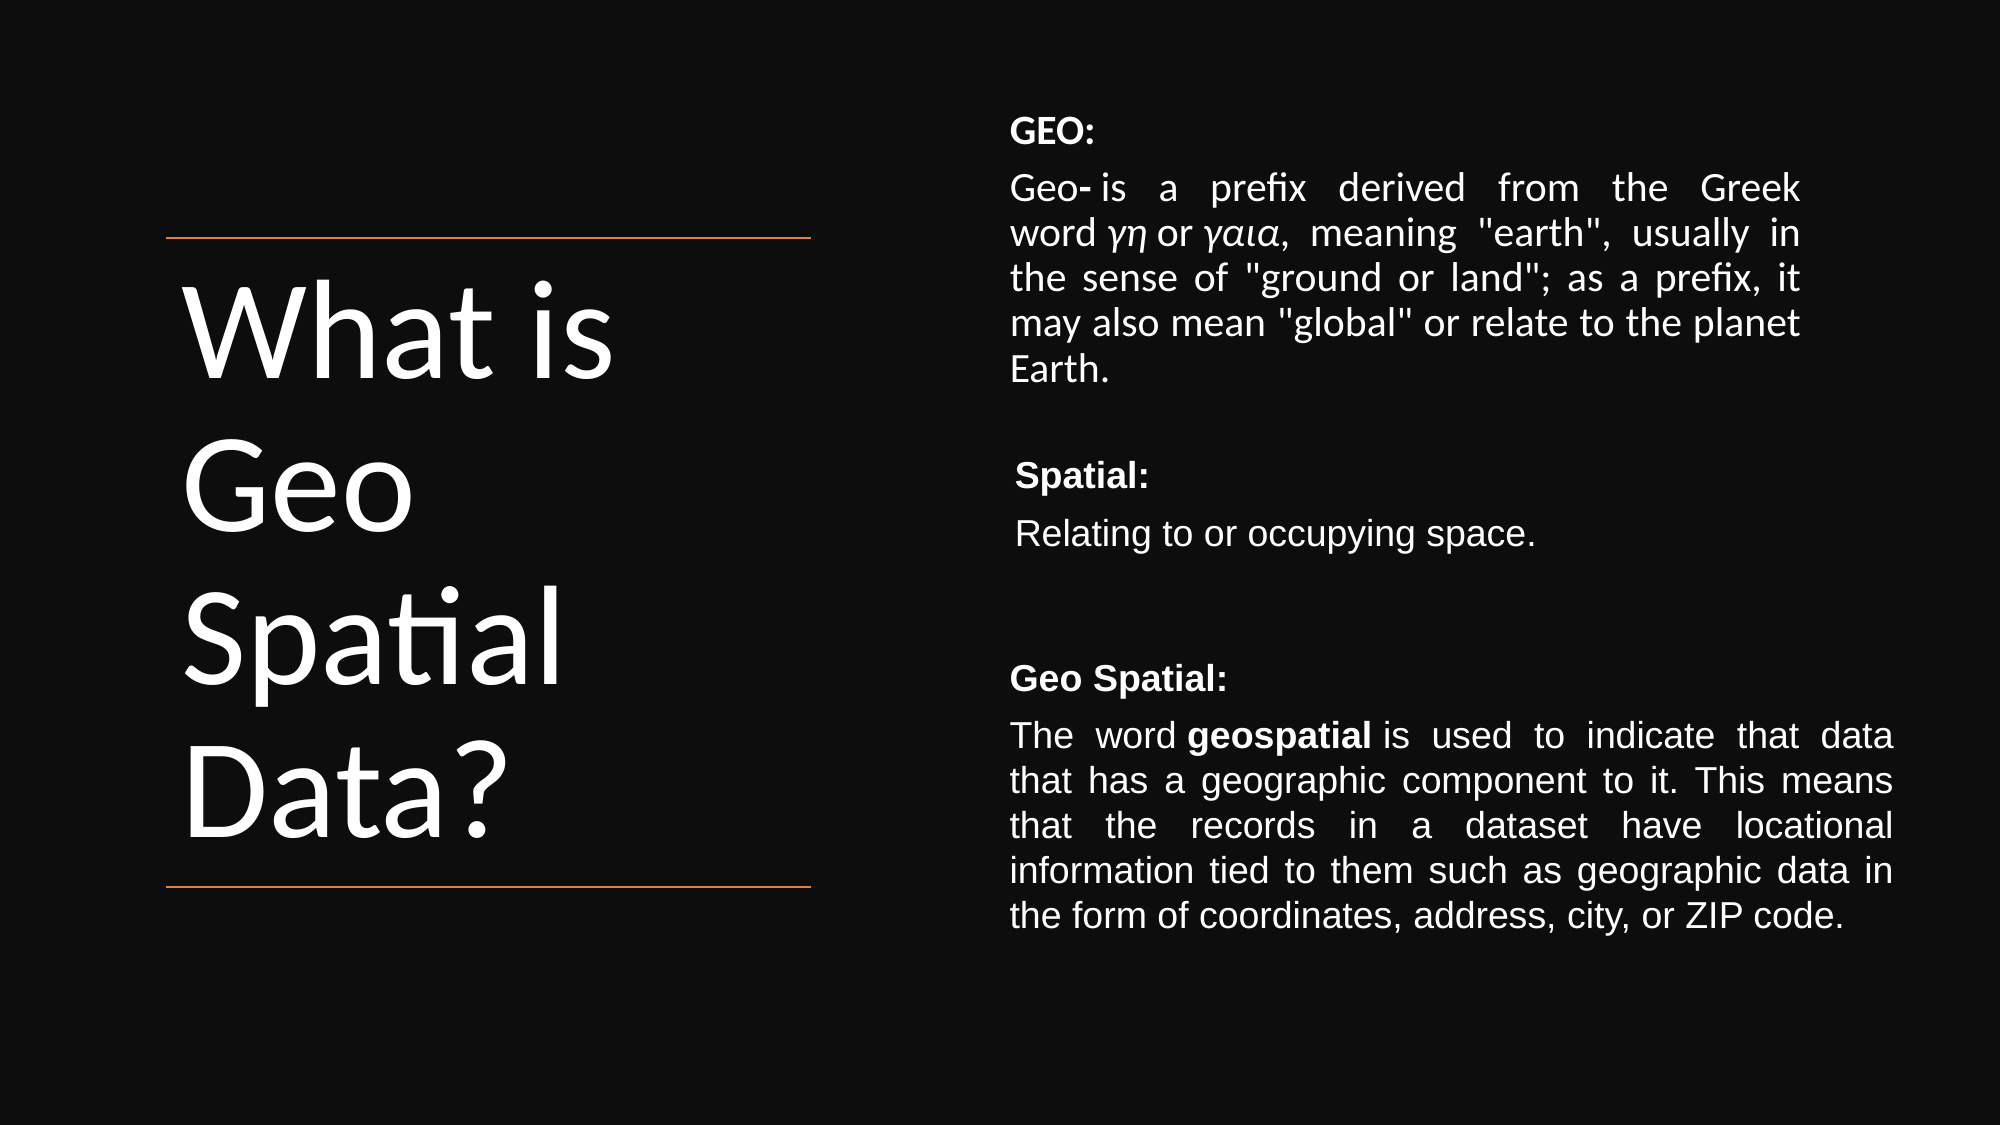

GEO:
Geo- is a prefix derived from the Greek word γη or γαια, meaning "earth", usually in the sense of "ground or land"; as a prefix, it may also mean "global" or relate to the planet Earth.
# What is Geo Spatial Data?
Spatial:
Relating to or occupying space.
Geo Spatial:
The word geospatial is used to indicate that data that has a geographic component to it. This means that the records in a dataset have locational information tied to them such as geographic data in the form of coordinates, address, city, or ZIP code.